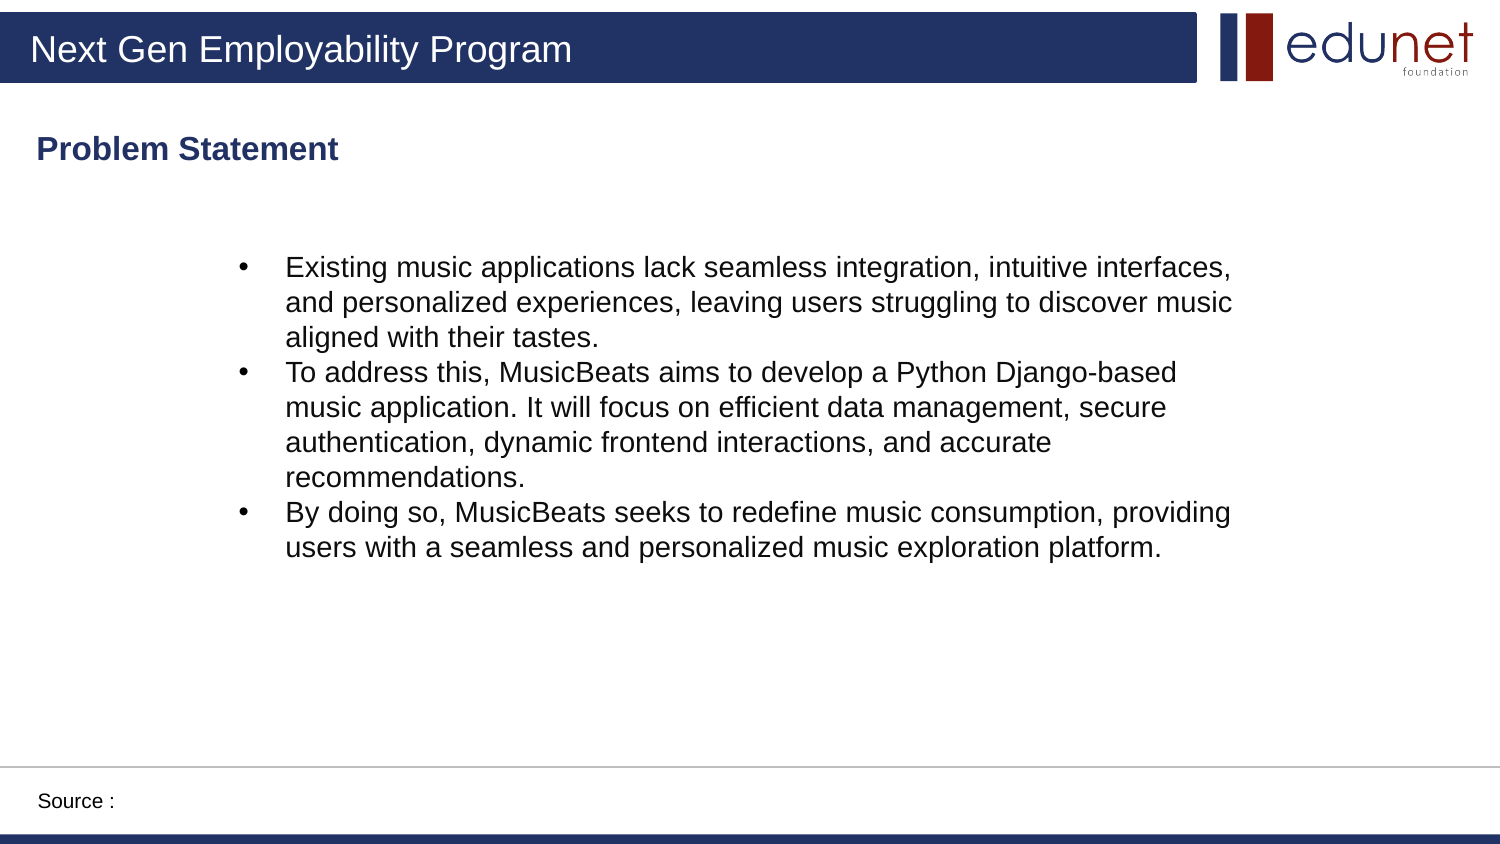

Problem Statement
Existing music applications lack seamless integration, intuitive interfaces, and personalized experiences, leaving users struggling to discover music aligned with their tastes.
To address this, MusicBeats aims to develop a Python Django-based music application. It will focus on efficient data management, secure authentication, dynamic frontend interactions, and accurate recommendations.
By doing so, MusicBeats seeks to redefine music consumption, providing users with a seamless and personalized music exploration platform.
Source :